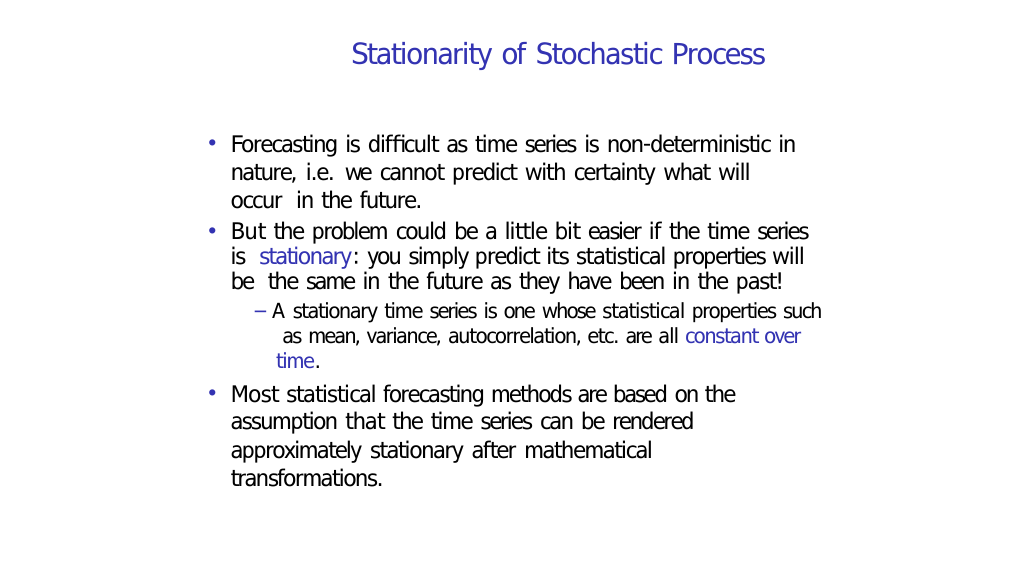

# Stationarity of Stochastic Process
Forecasting is difficult as time series is non-deterministic in  nature, i.e. we cannot predict with certainty what will occur  in the future.
But the problem could be a little bit easier if the time series is  stationary: you simply predict its statistical properties will be  the same in the future as they have been in the past!
– A stationary time series is one whose statistical properties such  as mean, variance, autocorrelation, etc. are all constant over  time.
Most statistical forecasting methods are based on the  assumption that the time series can be rendered  approximately stationary after mathematical transformations.